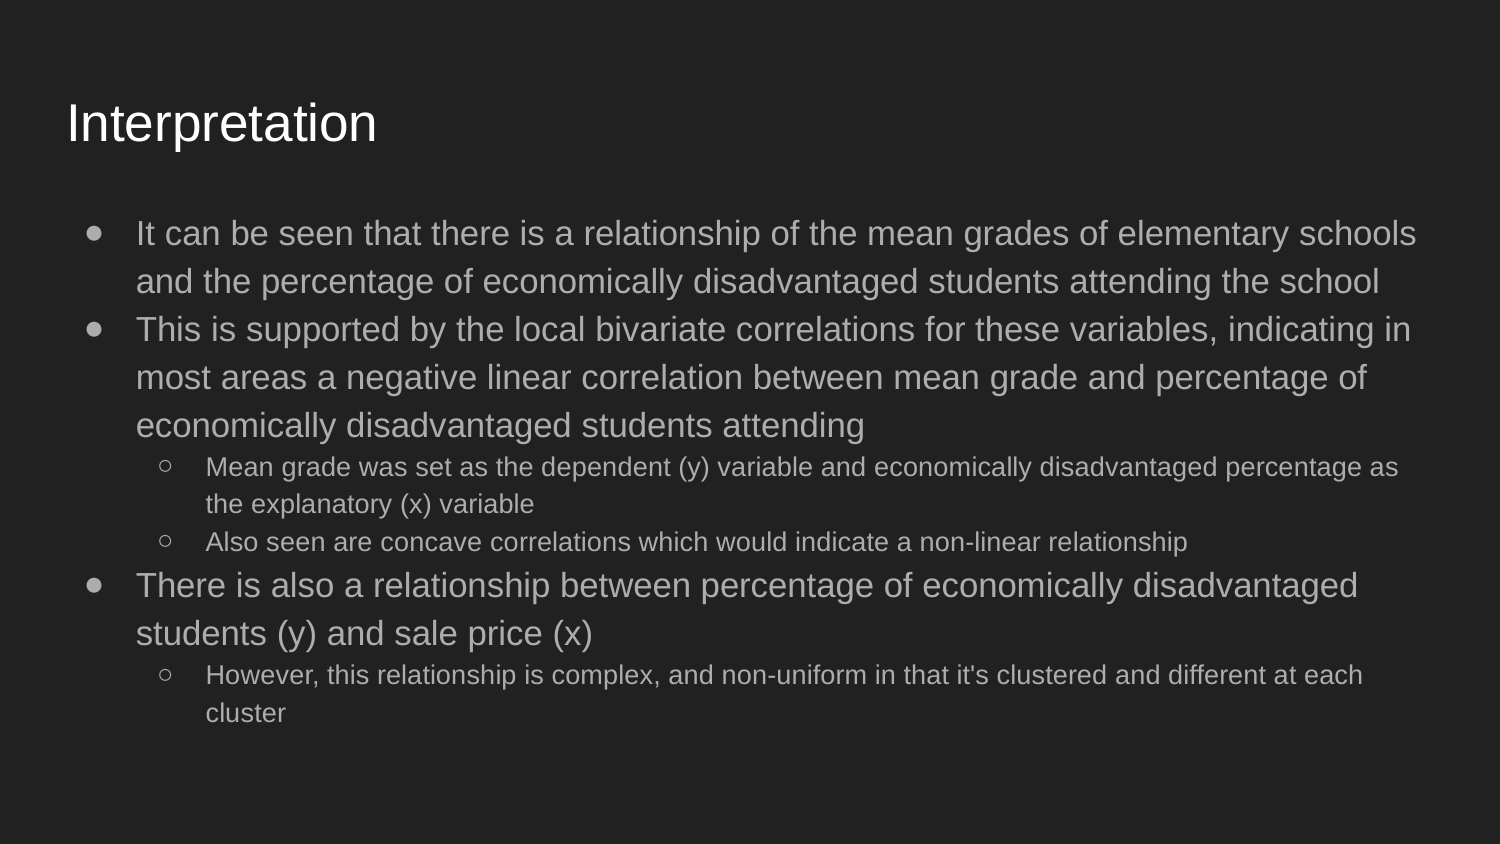

# Interpretation
It can be seen that there is a relationship of the mean grades of elementary schools and the percentage of economically disadvantaged students attending the school
This is supported by the local bivariate correlations for these variables, indicating in most areas a negative linear correlation between mean grade and percentage of economically disadvantaged students attending
Mean grade was set as the dependent (y) variable and economically disadvantaged percentage as the explanatory (x) variable
Also seen are concave correlations which would indicate a non-linear relationship
There is also a relationship between percentage of economically disadvantaged students (y) and sale price (x)
However, this relationship is complex, and non-uniform in that it's clustered and different at each cluster